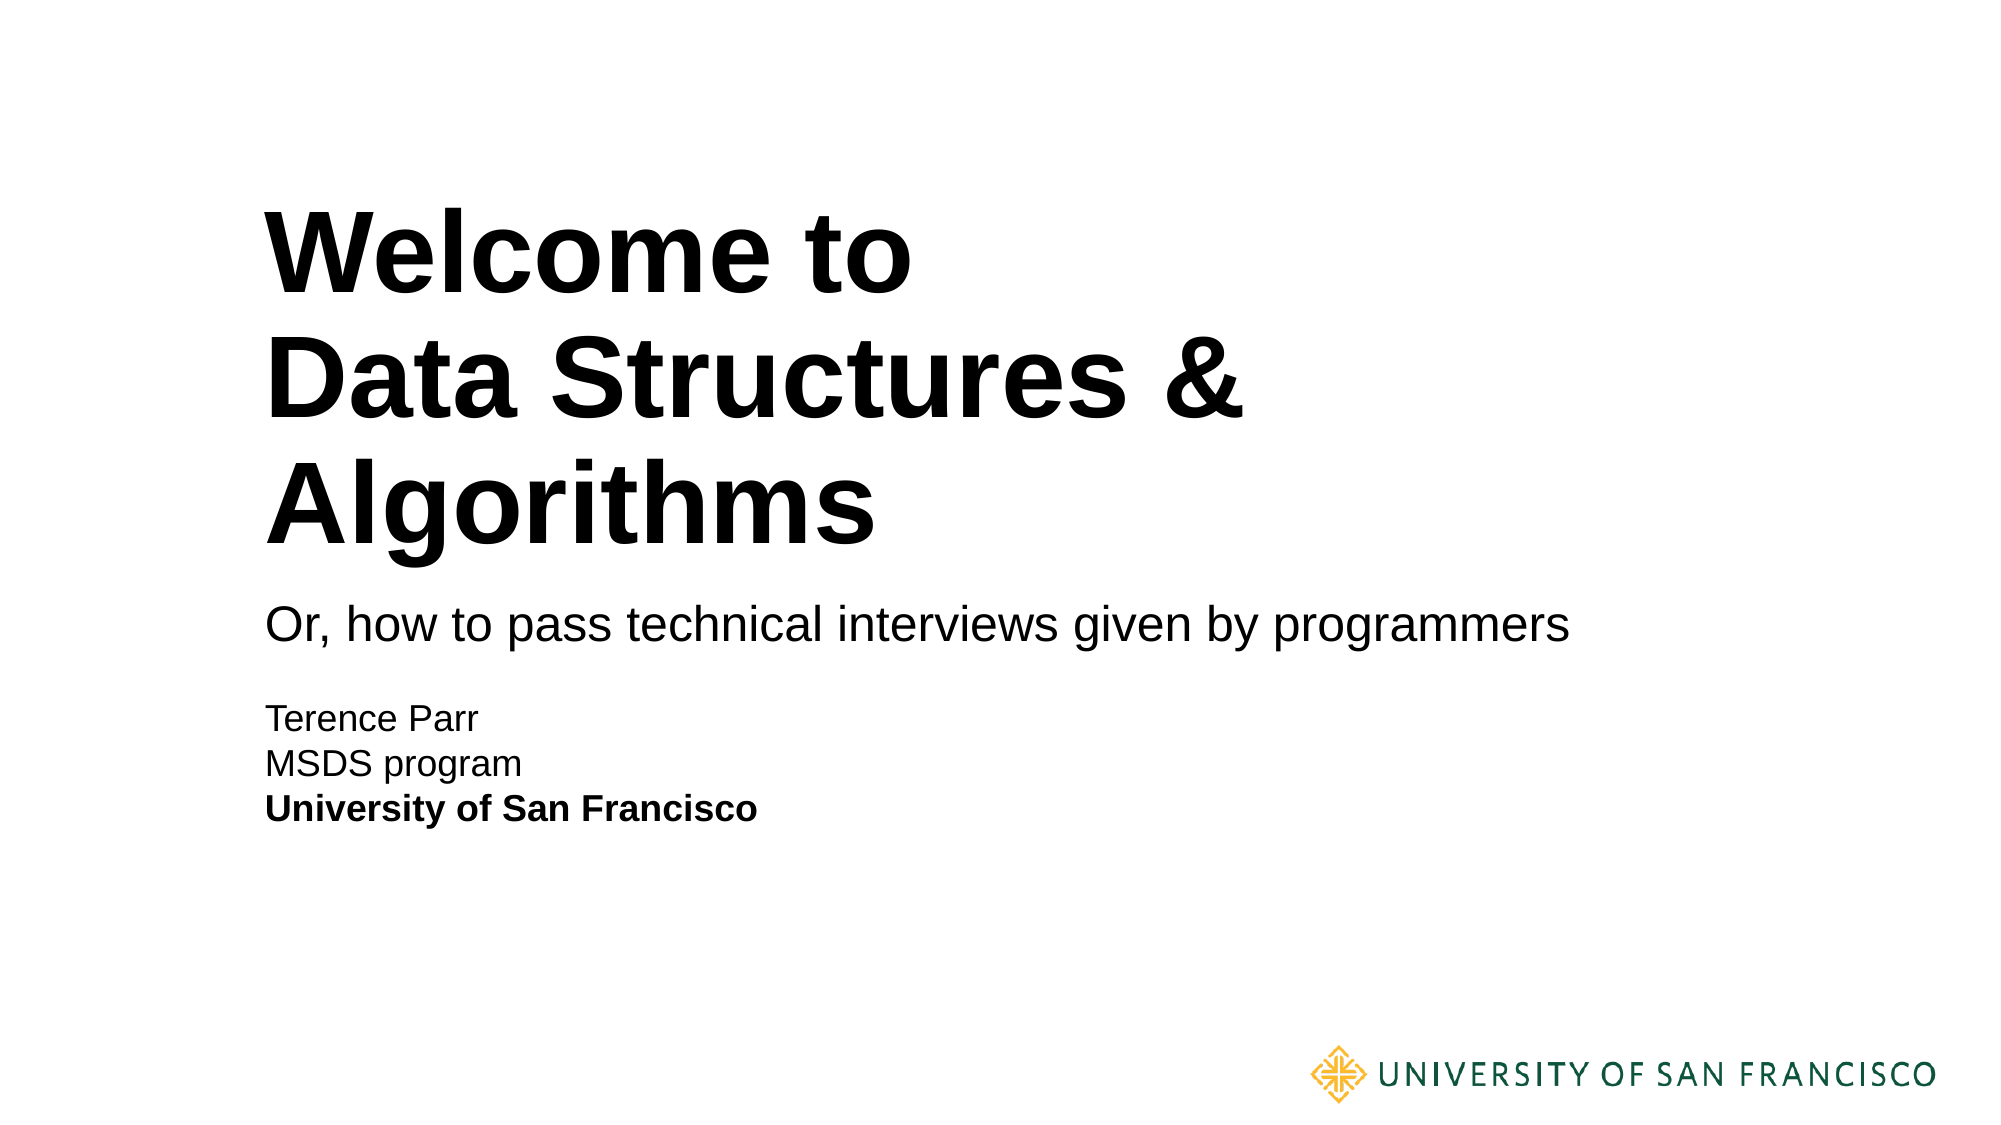

# Welcome to Data Structures & Algorithms
Or, how to pass technical interviews given by programmers
Terence Parr
MSDS program
University of San Francisco